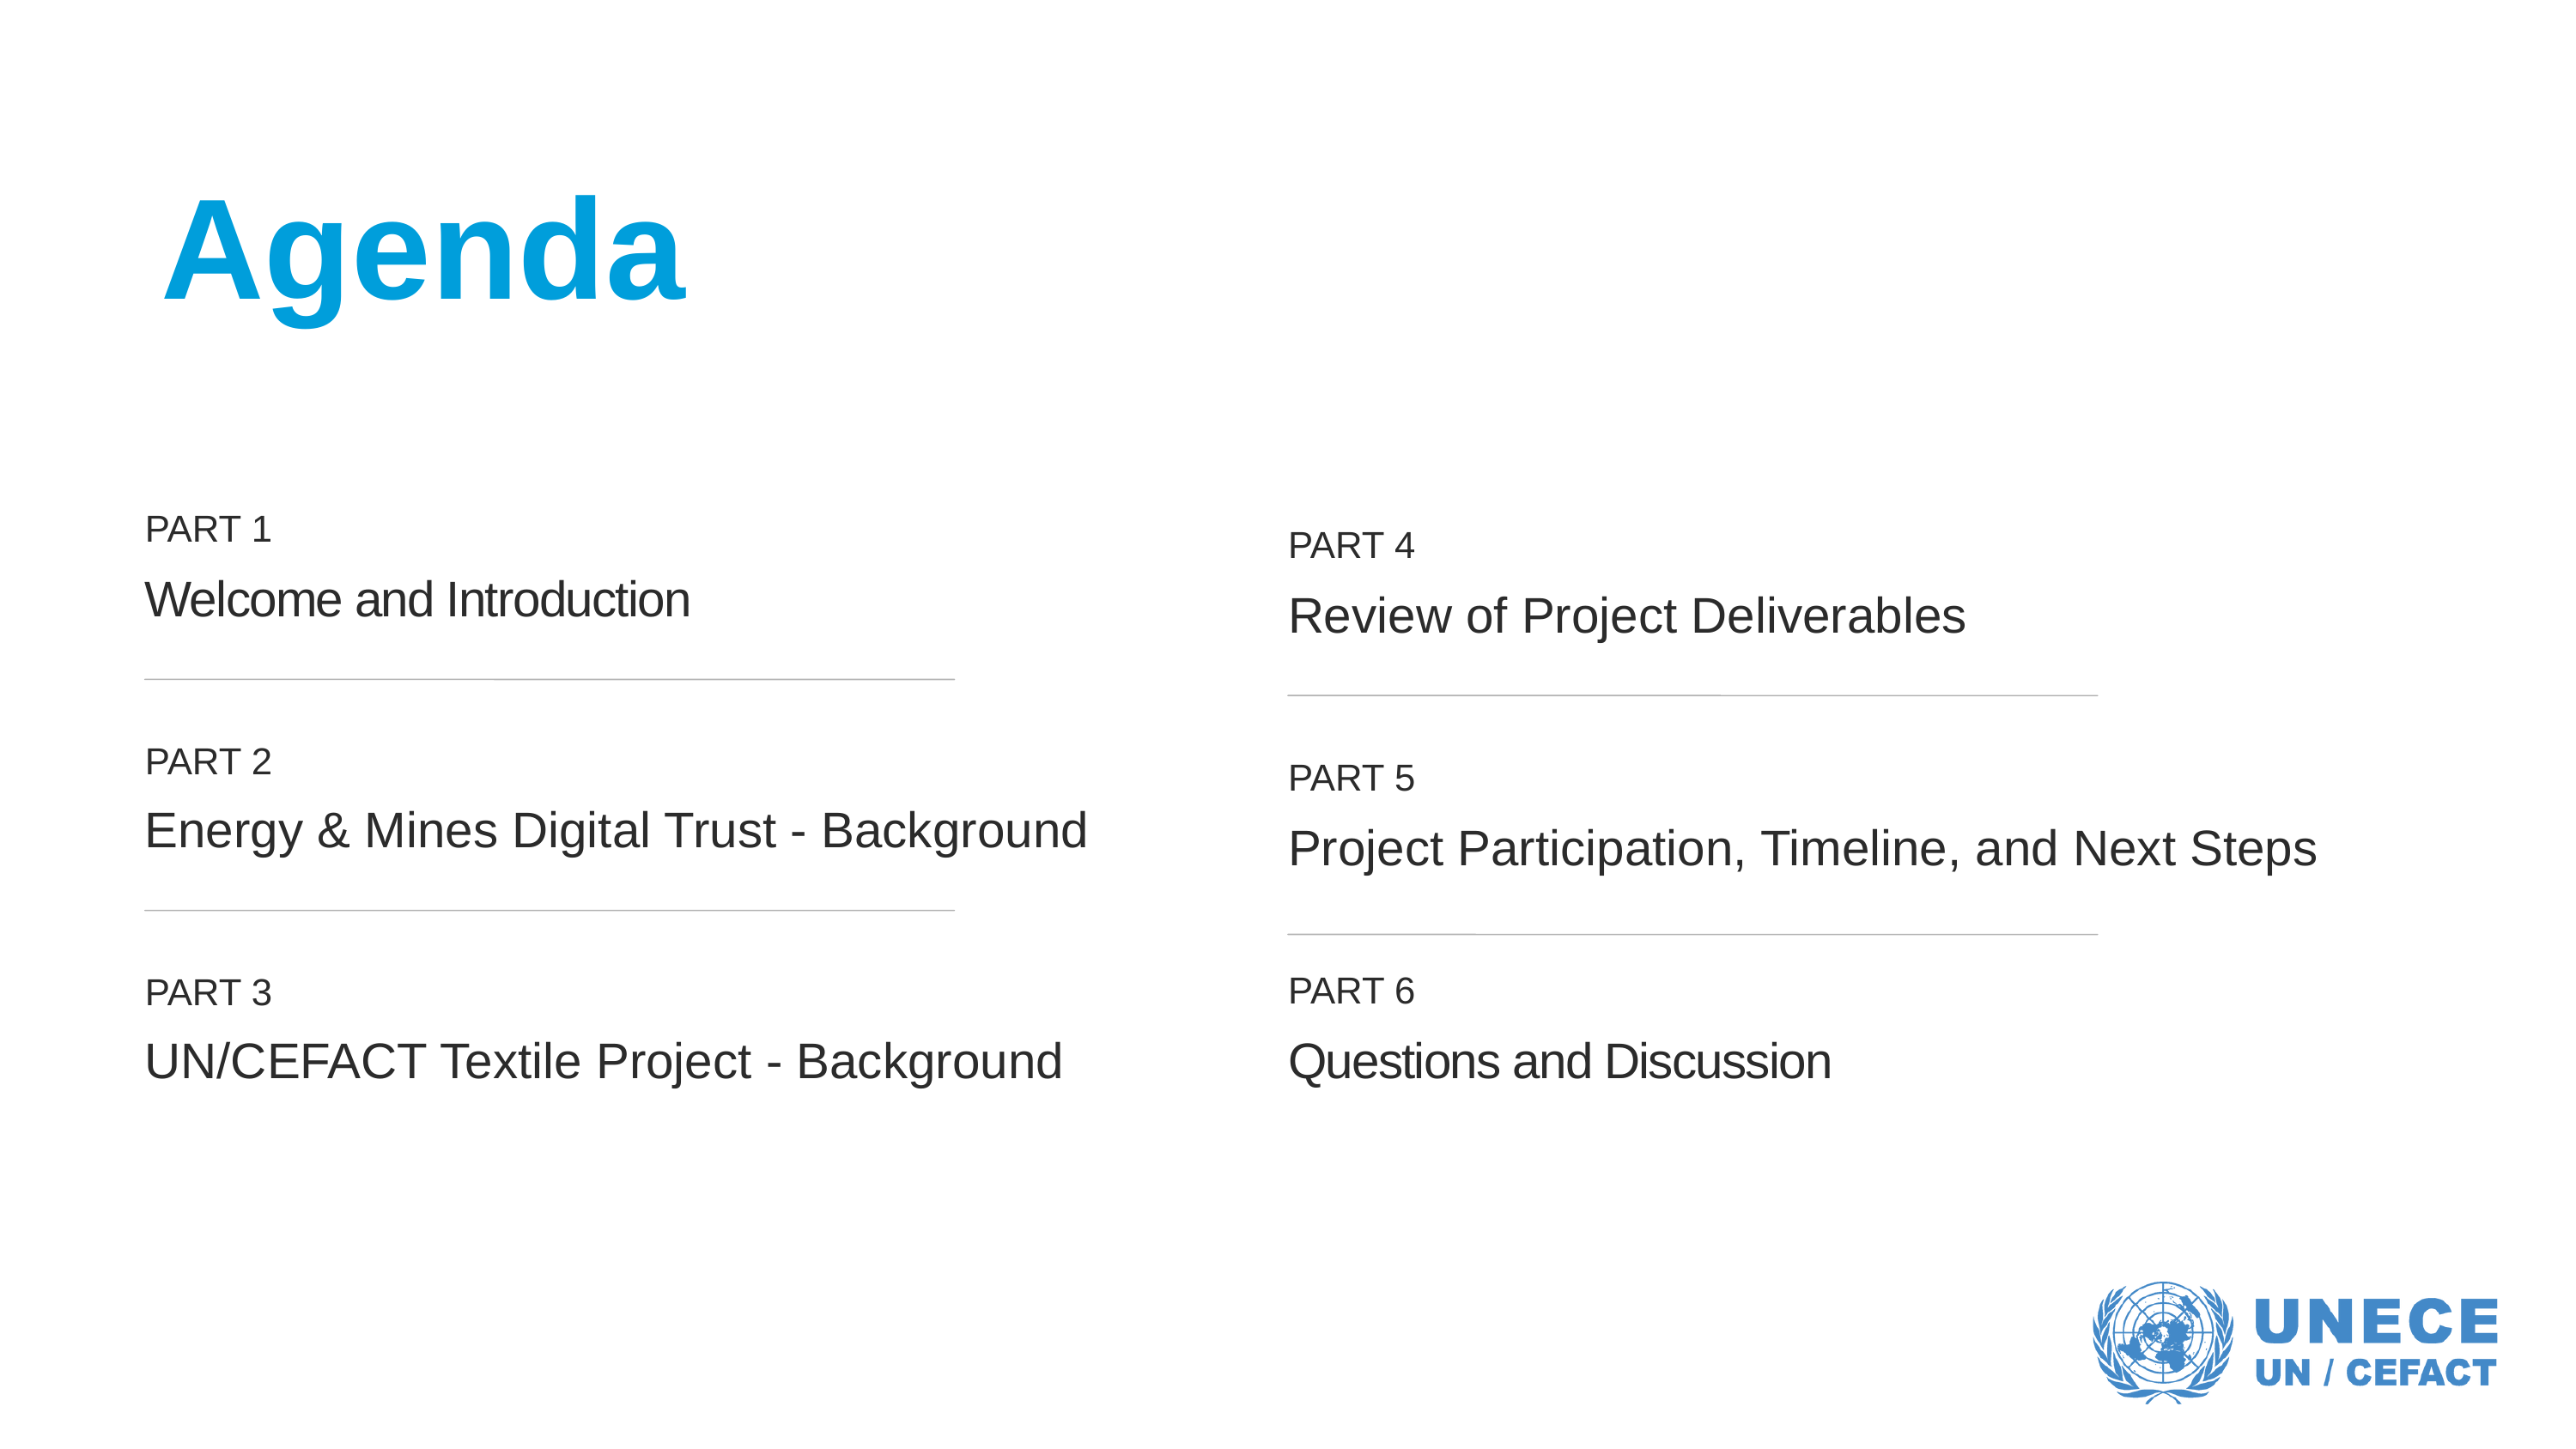

Agenda
PART 1
Welcome and Introduction
PART 4
Review of Project Deliverables

PART 2
Energy & Mines Digital Trust - Background
PART 5
Project Participation, Timeline, and Next Steps

PART 6
Questions and Discussion
PART 3
UN/CEFACT Textile Project - Background